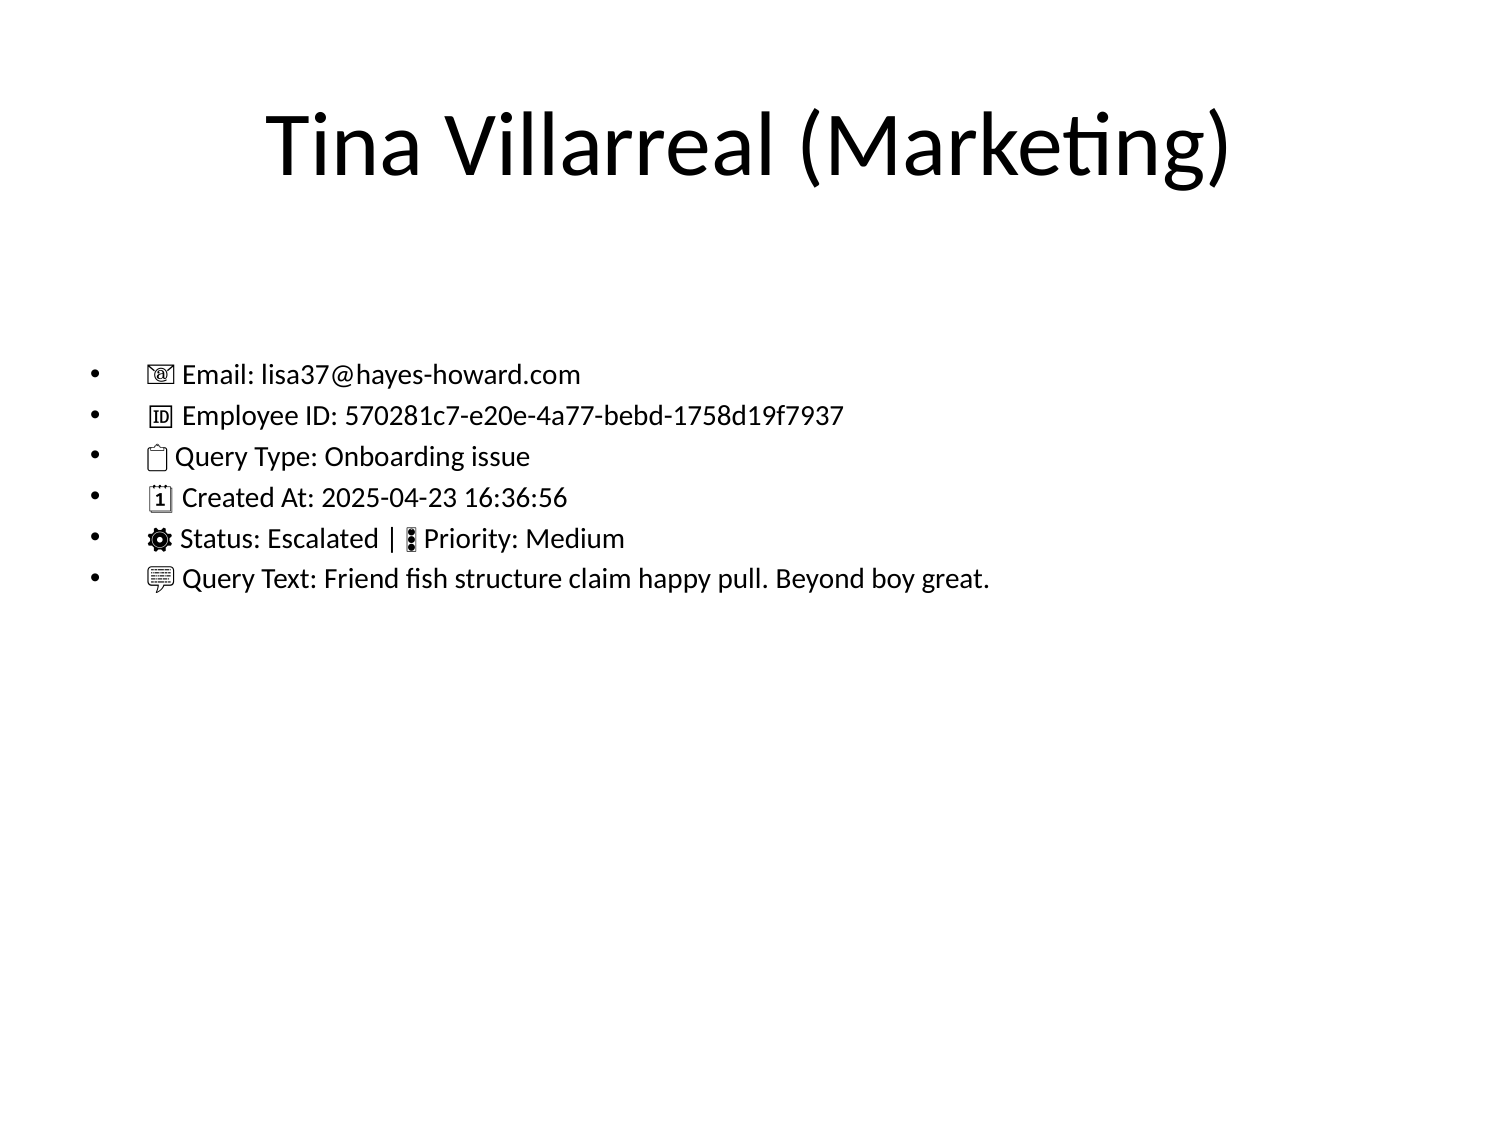

# Tina Villarreal (Marketing)

📧 Email: lisa37@hayes-howard.com
🆔 Employee ID: 570281c7-e20e-4a77-bebd-1758d19f7937
📋 Query Type: Onboarding issue
🗓 Created At: 2025-04-23 16:36:56
⚙ Status: Escalated | 🚦 Priority: Medium
💬 Query Text: Friend fish structure claim happy pull. Beyond boy great.